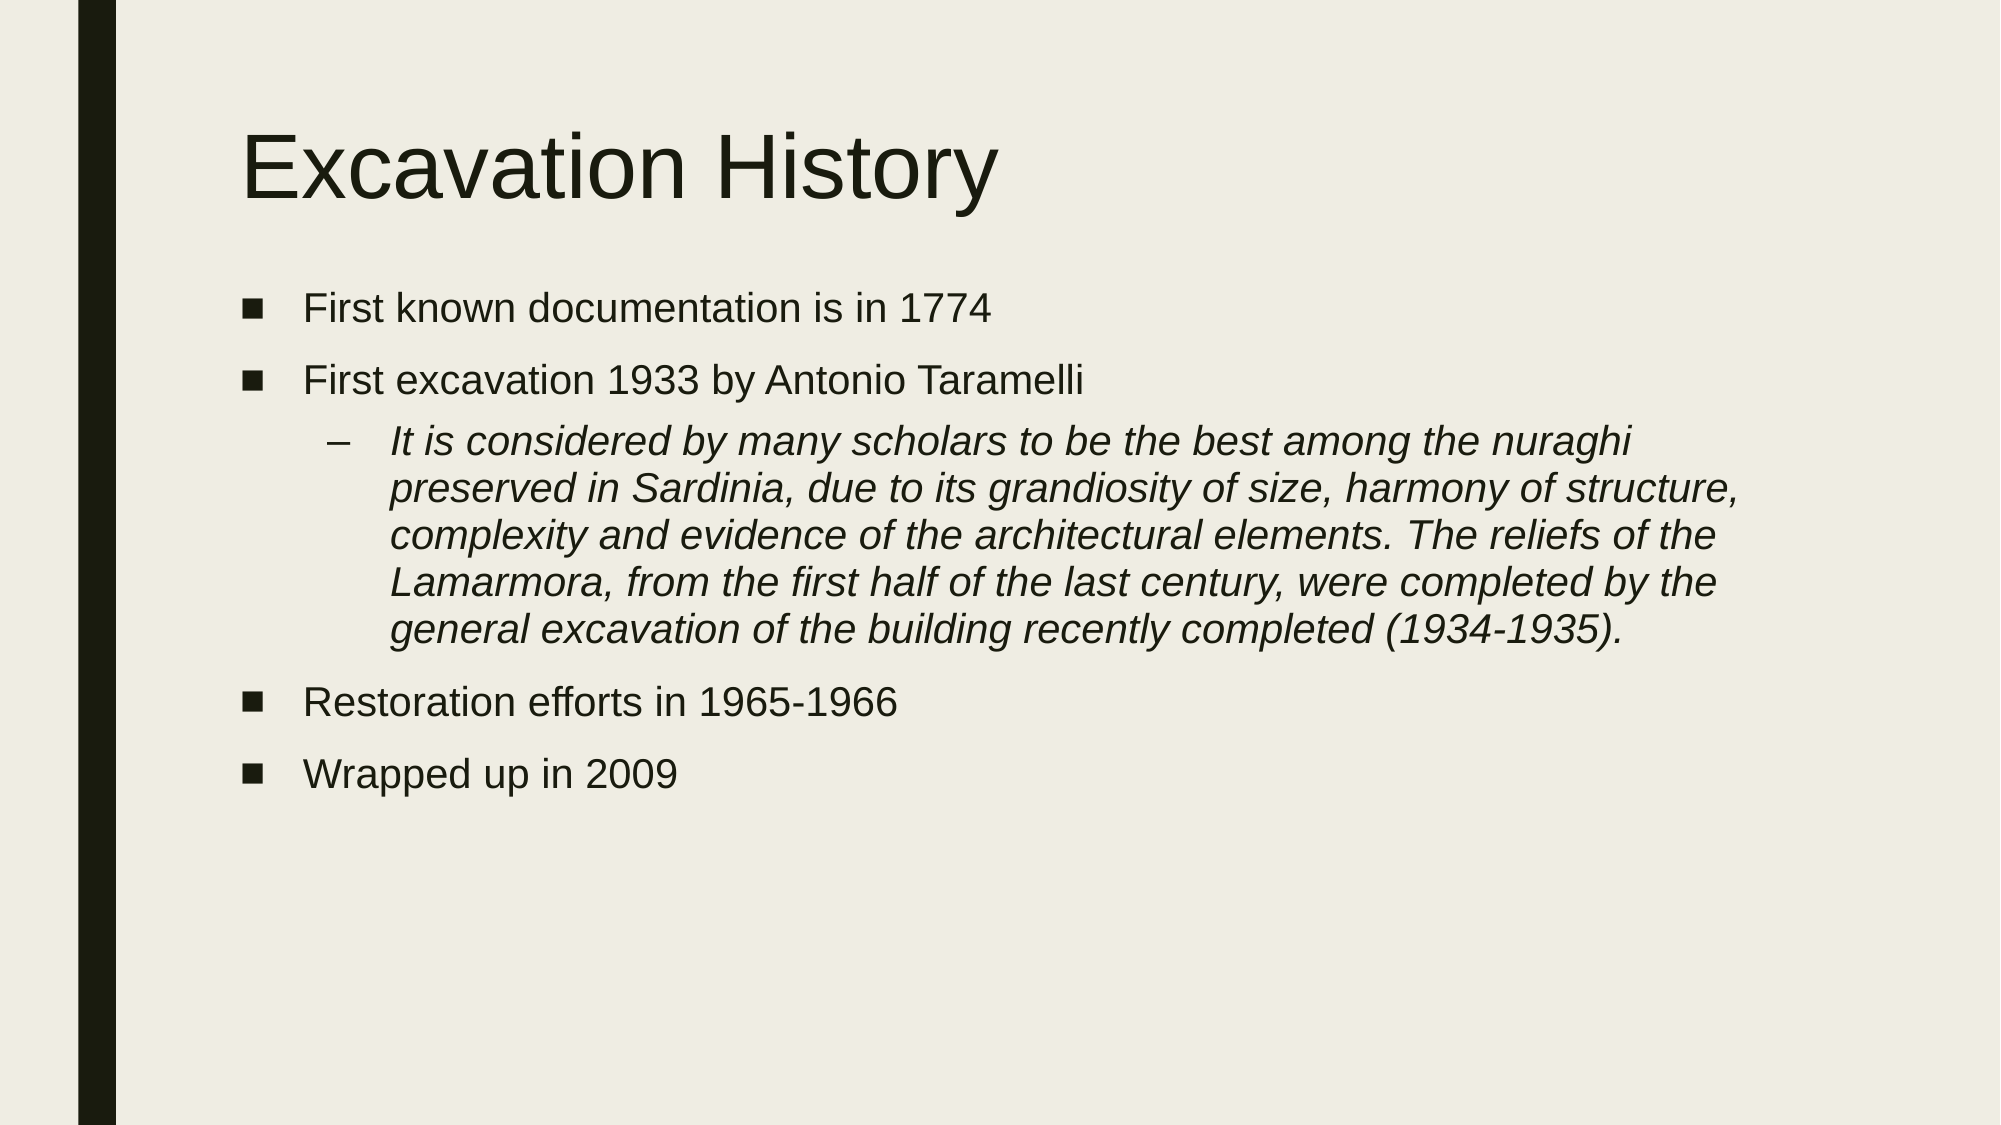

# Excavation History
First known documentation is in 1774
First excavation 1933 by Antonio Taramelli
It is considered by many scholars to be the best among the nuraghi preserved in Sardinia, due to its grandiosity of size, harmony of structure, complexity and evidence of the architectural elements. The reliefs of the Lamarmora, from the first half of the last century, were completed by the general excavation of the building recently completed (1934-1935).
Restoration efforts in 1965-1966
Wrapped up in 2009